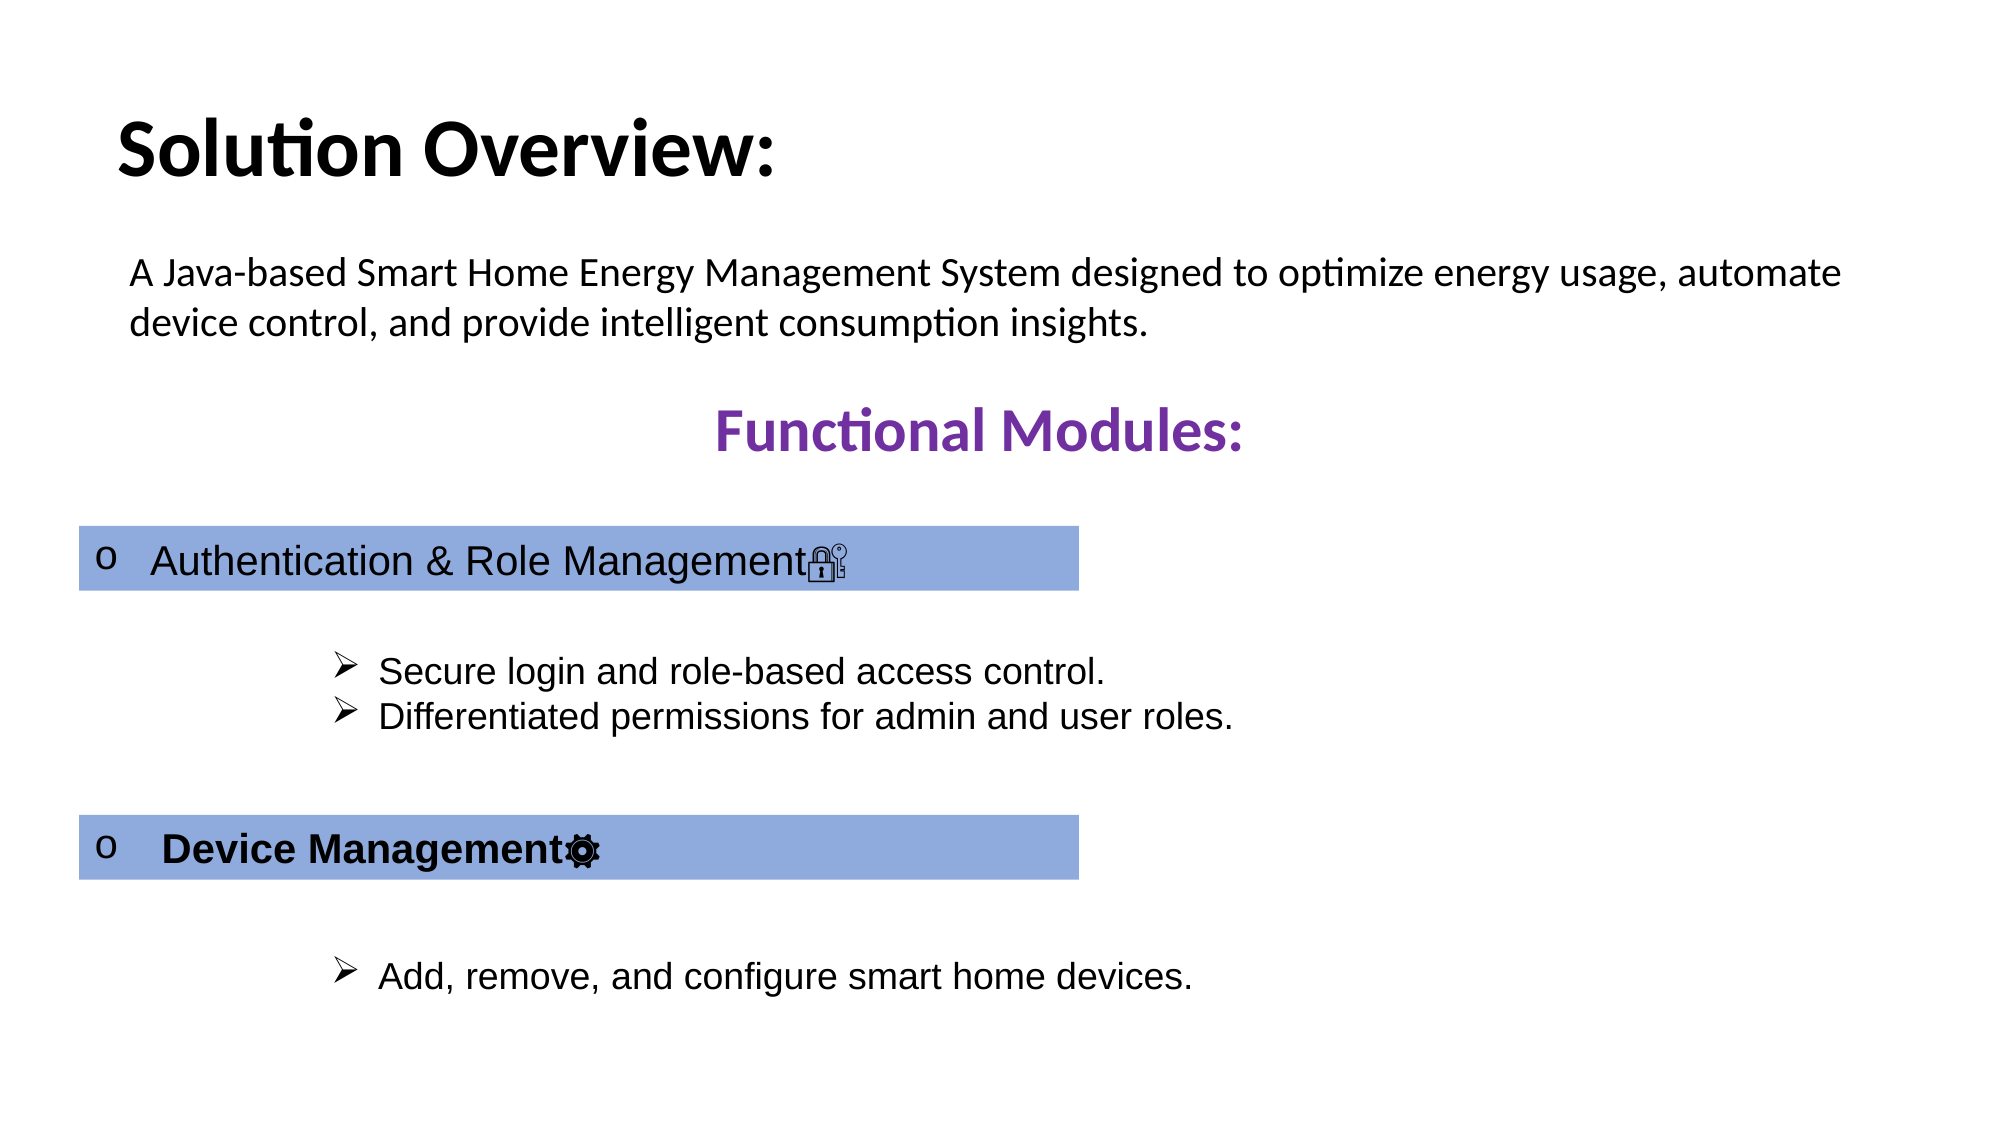

Solution Overview:
A Java-based Smart Home Energy Management System designed to optimize energy usage, automate device control, and provide intelligent consumption insights.
Functional Modules:
Authentication & Role Management🔐
Secure login and role-based access control.
Differentiated permissions for admin and user roles.
 Device Management⚙️
Add, remove, and configure smart home devices.